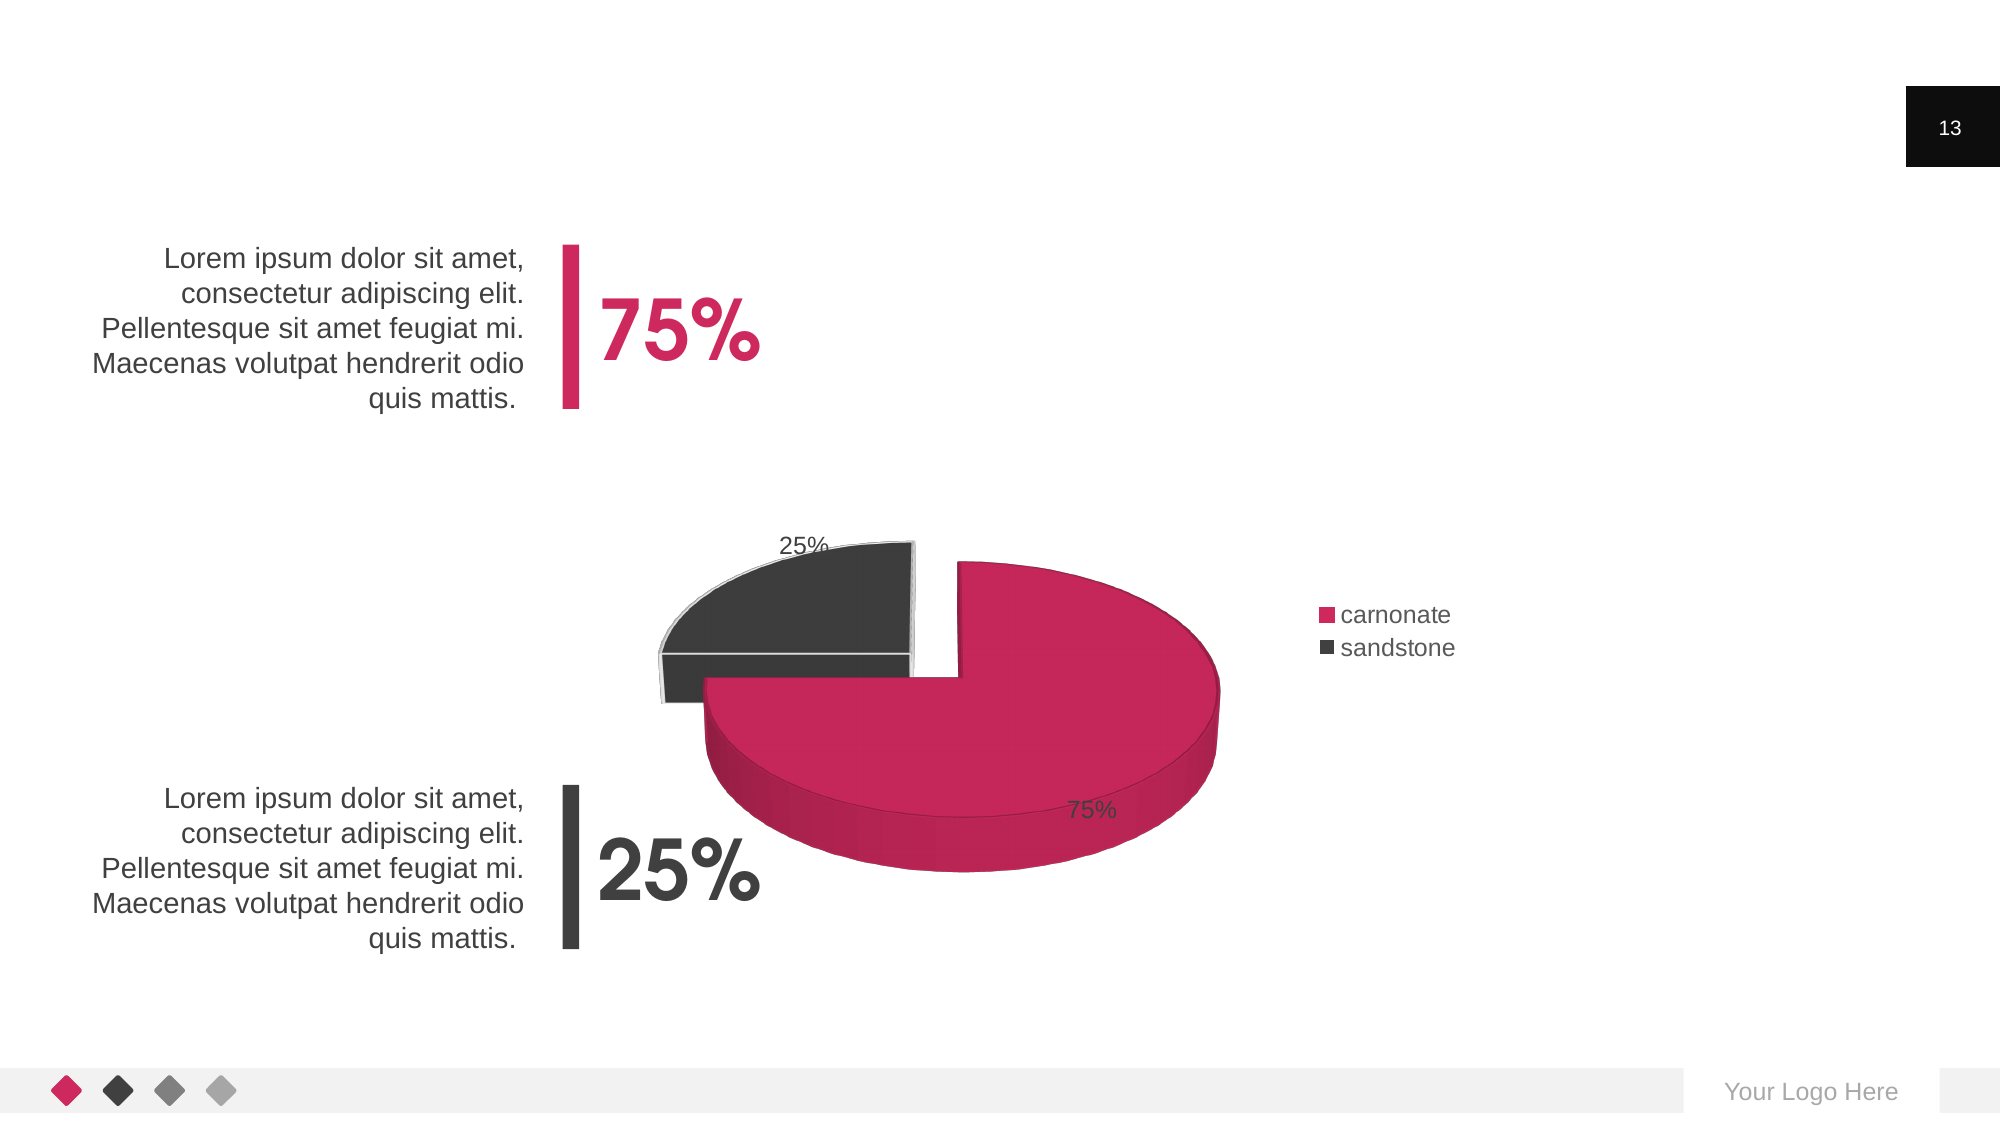

#
13
Lorem ipsum dolor sit amet, consectetur adipiscing elit. Pellentesque sit amet feugiat mi. Maecenas volutpat hendrerit odio quis mattis.

75%

[unsupported chart]

Lorem ipsum dolor sit amet, consectetur adipiscing elit. Pellentesque sit amet feugiat mi. Maecenas volutpat hendrerit odio quis mattis.

25%
Your Logo Here